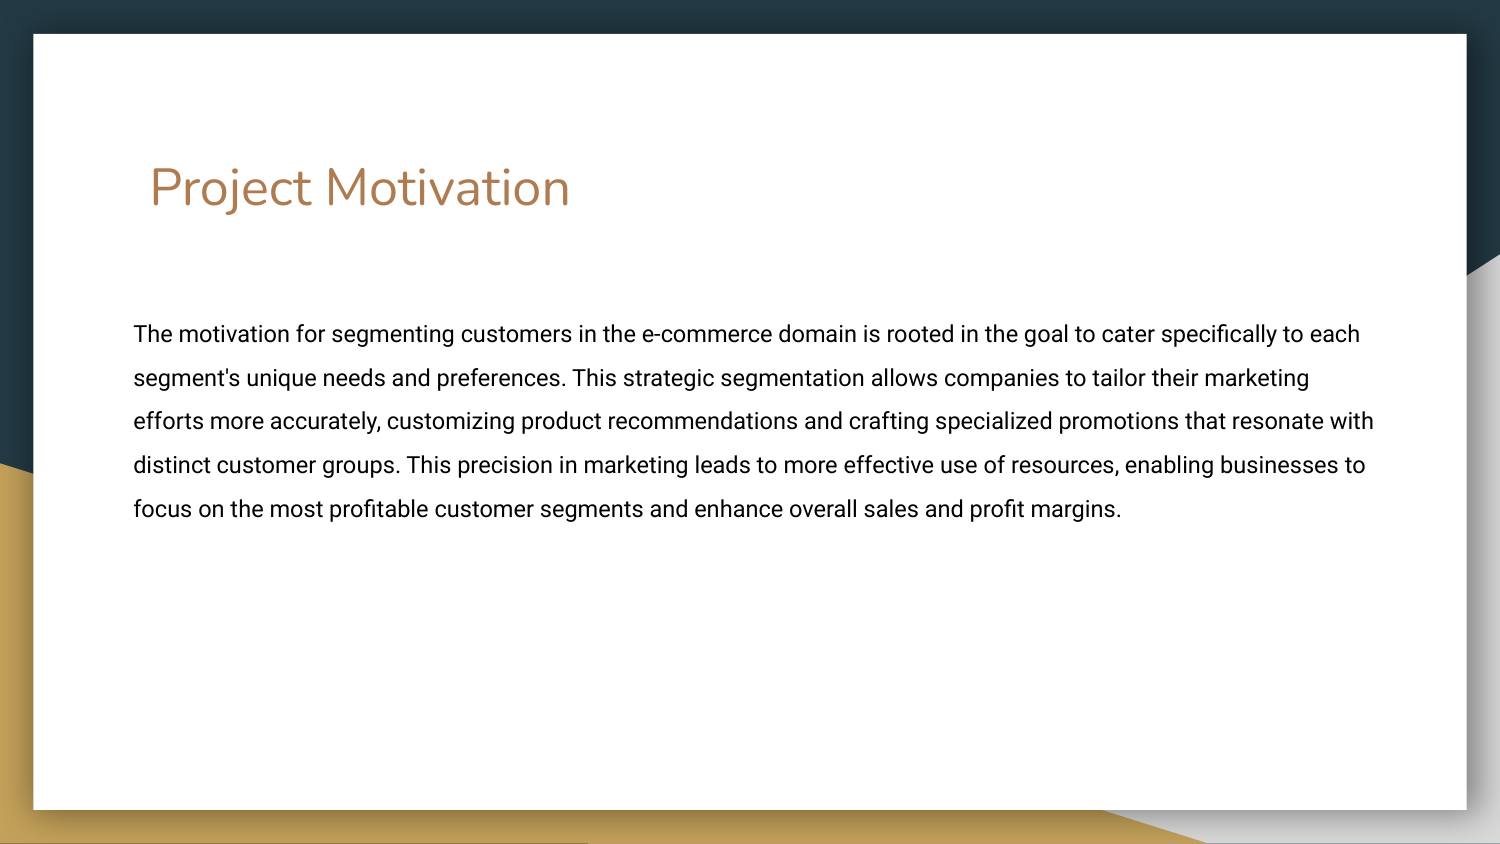

# Project Motivation
The motivation for segmenting customers in the e-commerce domain is rooted in the goal to cater specifically to each segment's unique needs and preferences. This strategic segmentation allows companies to tailor their marketing efforts more accurately, customizing product recommendations and crafting specialized promotions that resonate with distinct customer groups. This precision in marketing leads to more effective use of resources, enabling businesses to focus on the most profitable customer segments and enhance overall sales and profit margins.